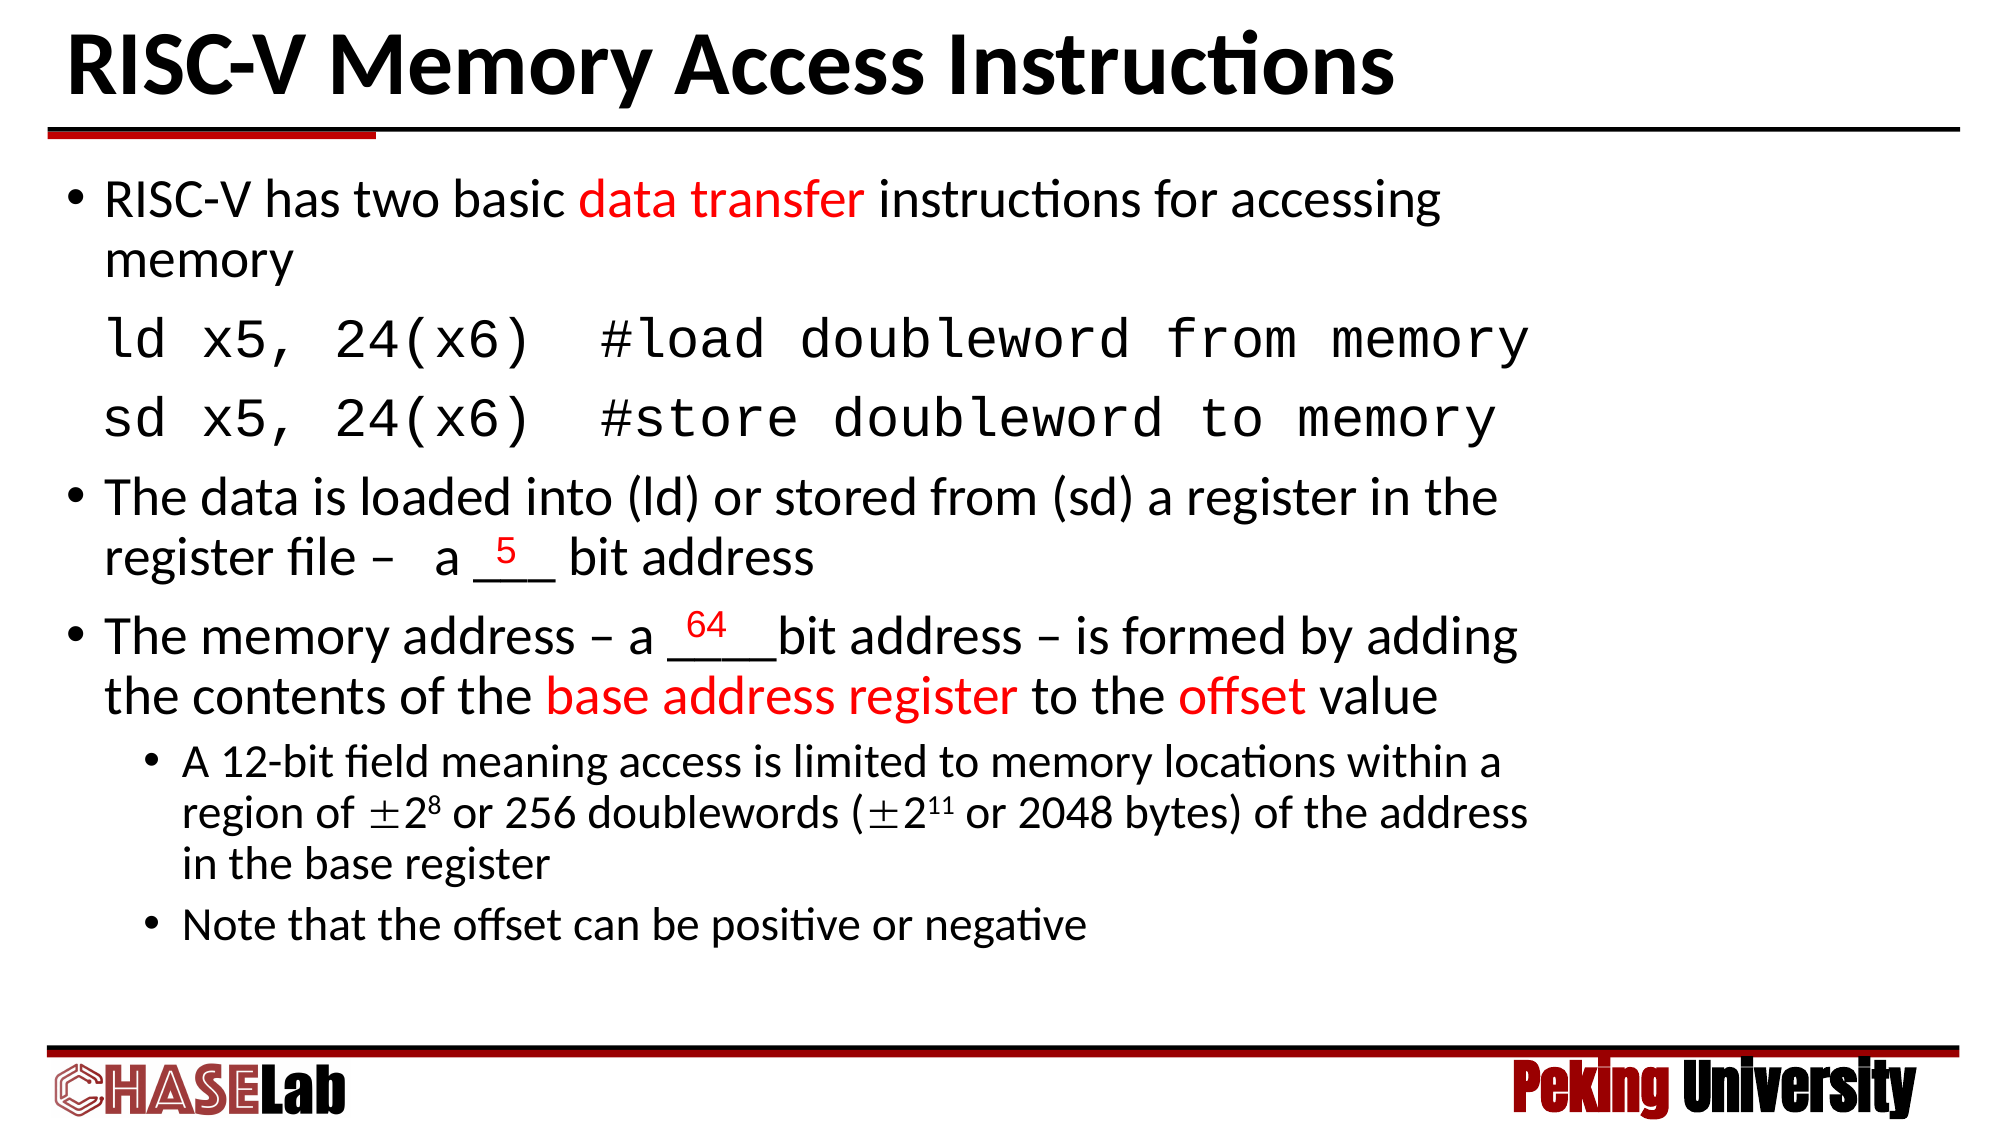

# RISC-V Memory Access Instructions
RISC-V has two basic data transfer instructions for accessing memory
 ld x5, 24(x6)  #load doubleword from memory
sd x5, 24(x6)  #store doubleword to memory
The data is loaded into (ld) or stored from (sd) a register in the register file –   a ___ bit address
The memory address – a ____bit address – is formed by adding the contents of the base address register to the offset value
A 12-bit field meaning access is limited to memory locations within a region of ±28 or 256 doublewords (±211 or 2048 bytes) of the address in the base register
Note that the offset can be positive or negative
5
64